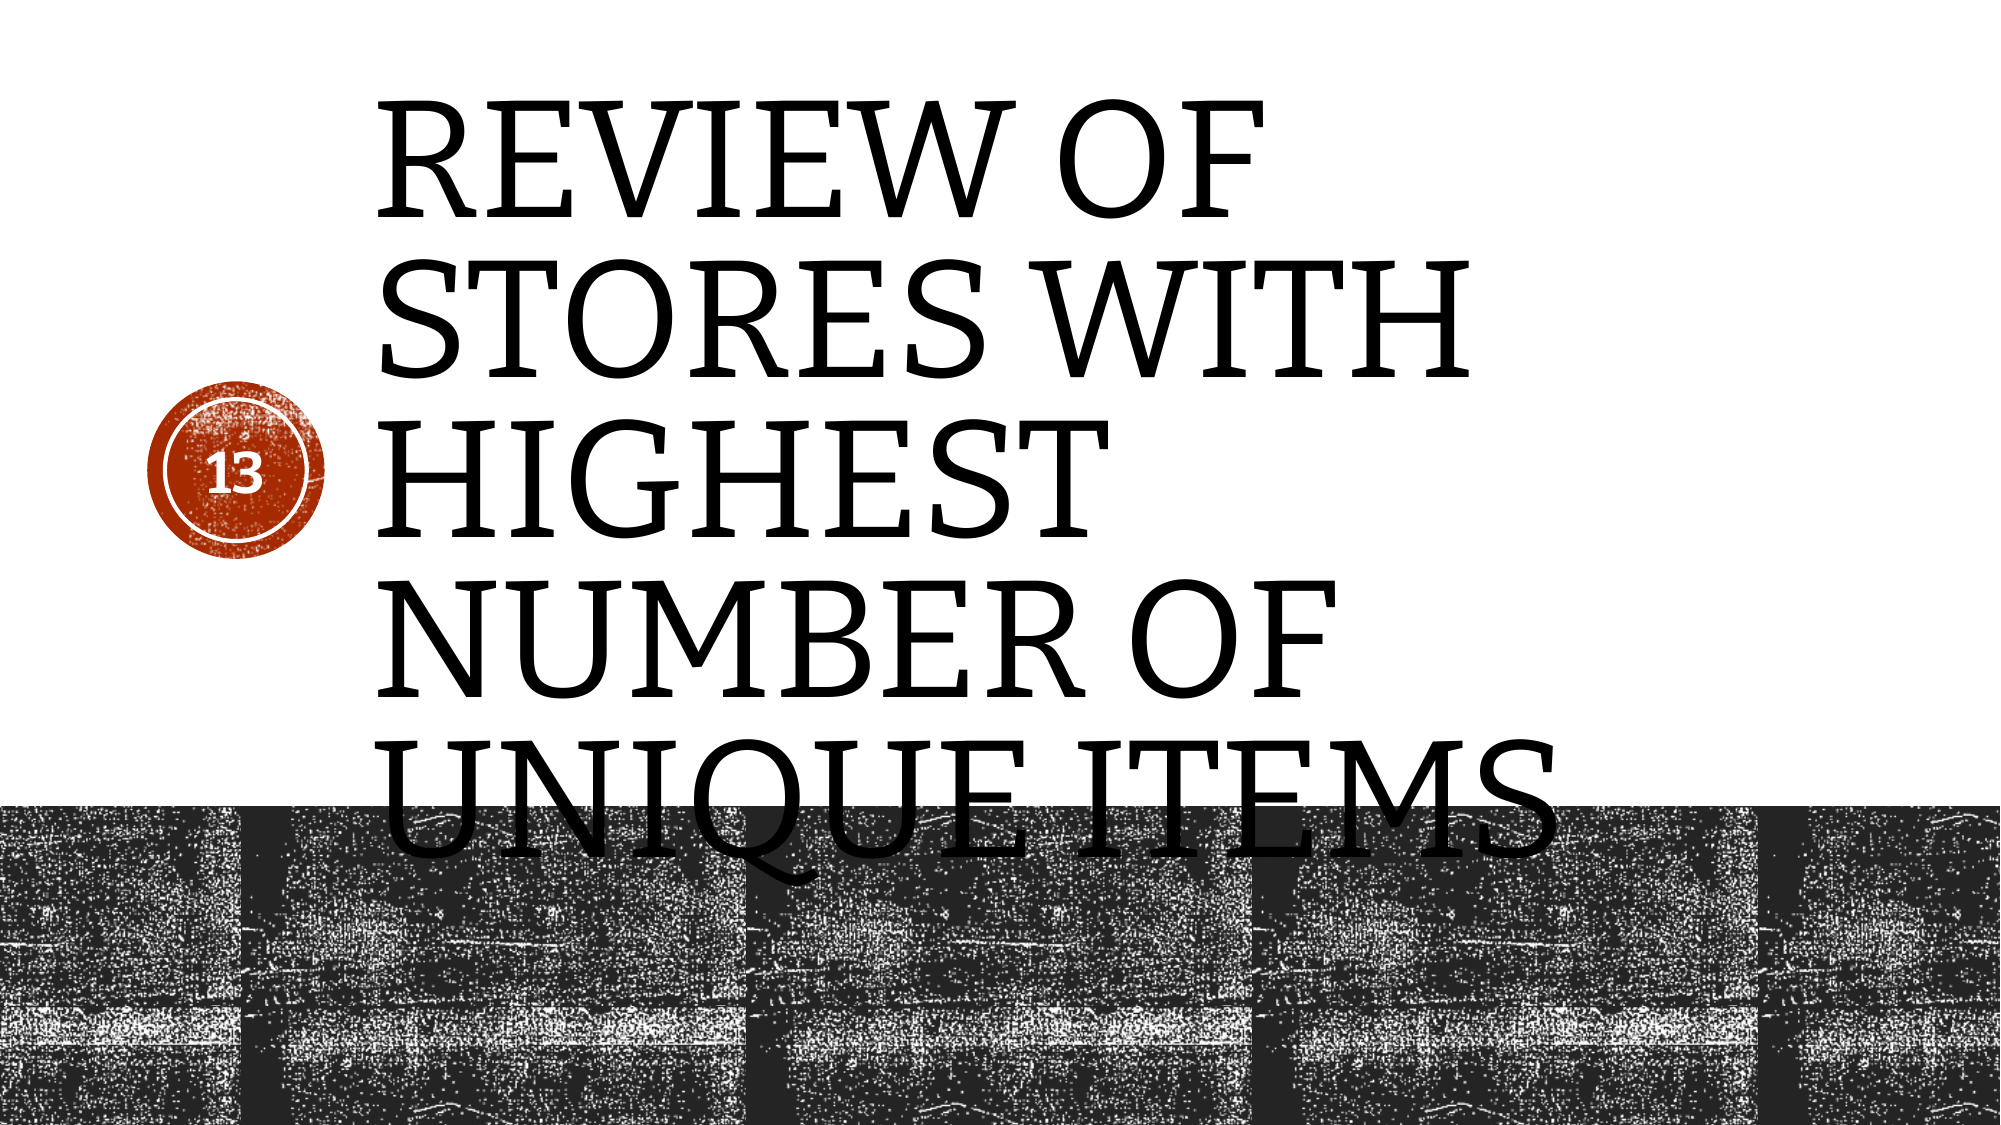

# Review of Stores with highest number of unique items
13